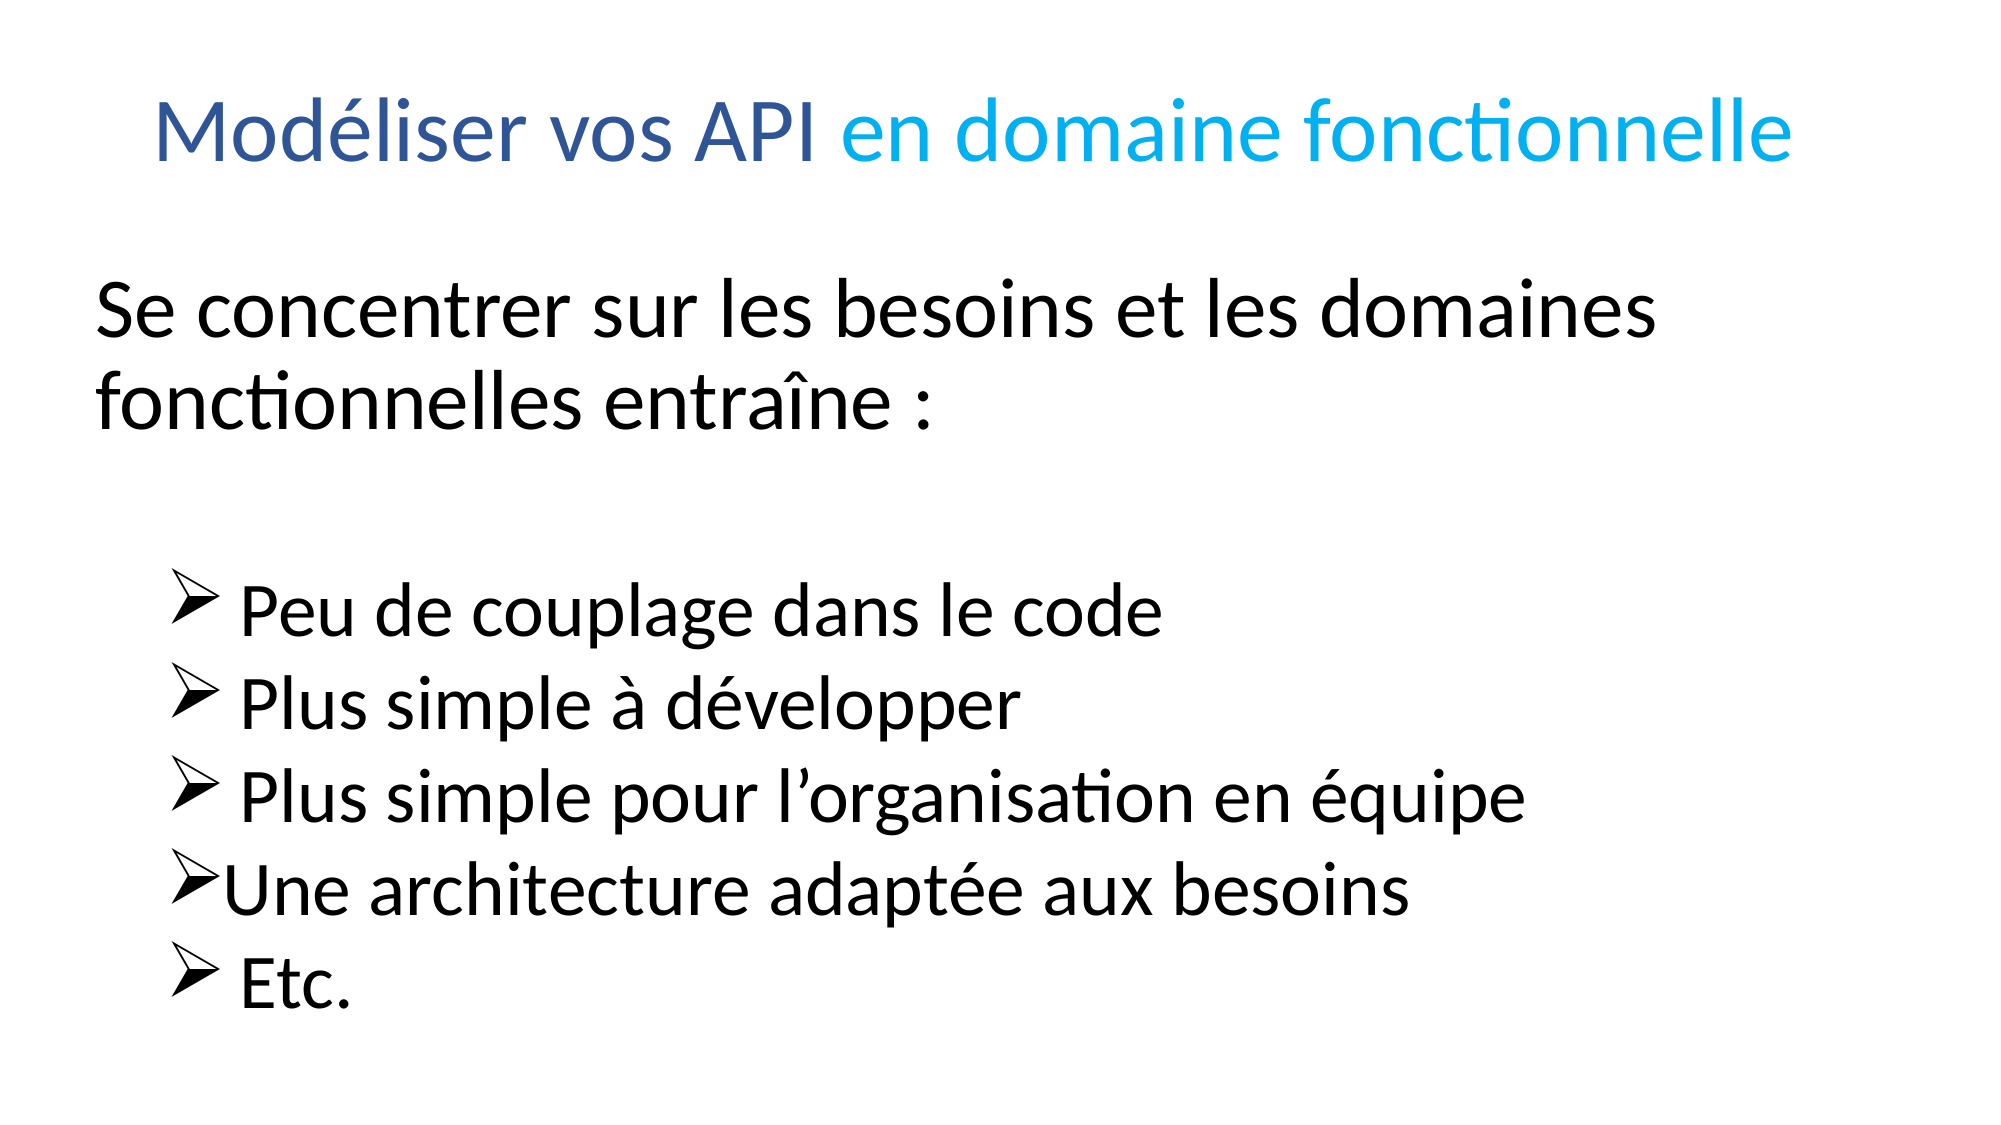

# Modéliser vos API en domaine fonctionnelle
Se concentrer sur les besoins et les domaines fonctionnelles entraîne :

 Peu de couplage dans le code
 Plus simple à développer
 Plus simple pour l’organisation en équipe
Une architecture adaptée aux besoins
 Etc.